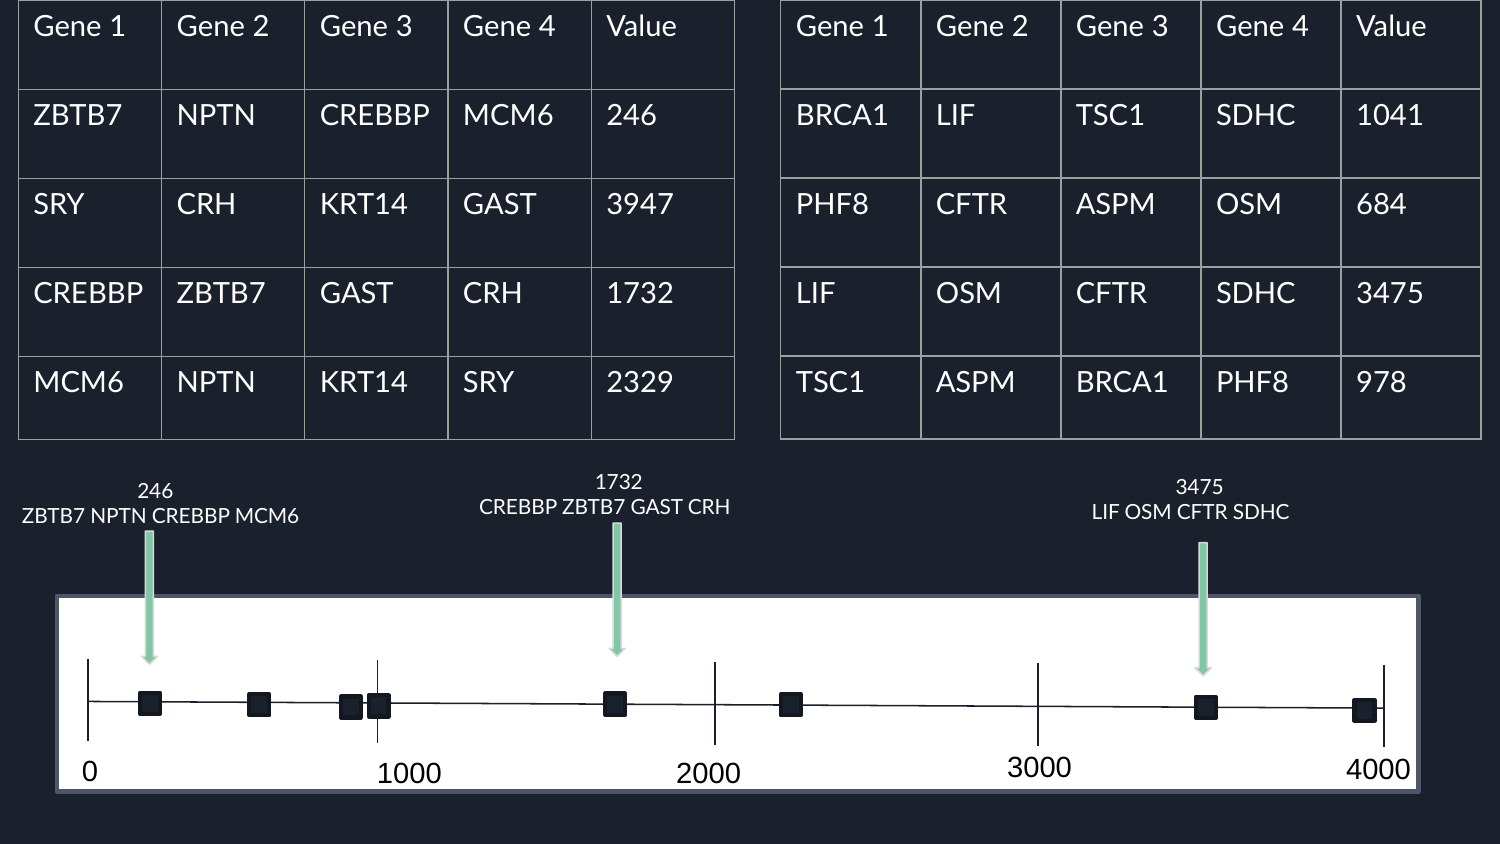

| Gene 1 | Gene 2 | Gene 3 | Gene 4 | Value |
| --- | --- | --- | --- | --- |
| BRCA1 | LIF | TSC1 | SDHC | 1041 |
| PHF8 | CFTR | ASPM | OSM | 684 |
| LIF | OSM | CFTR | SDHC | 3475 |
| TSC1 | ASPM | BRCA1 | PHF8 | 978 |
| Gene 1 | Gene 2 | Gene 3 | Gene 4 | Value |
| --- | --- | --- | --- | --- |
| ZBTB7 | NPTN | CREBBP | MCM6 | 246 |
| SRY | CRH | KRT14 | GAST | 3947 |
| CREBBP | ZBTB7 | GAST | CRH | 1732 |
| MCM6 | NPTN | KRT14 | SRY | 2329 |
Selling your idea
                      1732
CREBBP ZBTB7 GAST CRH
                3475
LIF OSM CFTR SDHC
                      246
ZBTB7 NPTN CREBBP MCM6

3000
4000
0
2000
1000